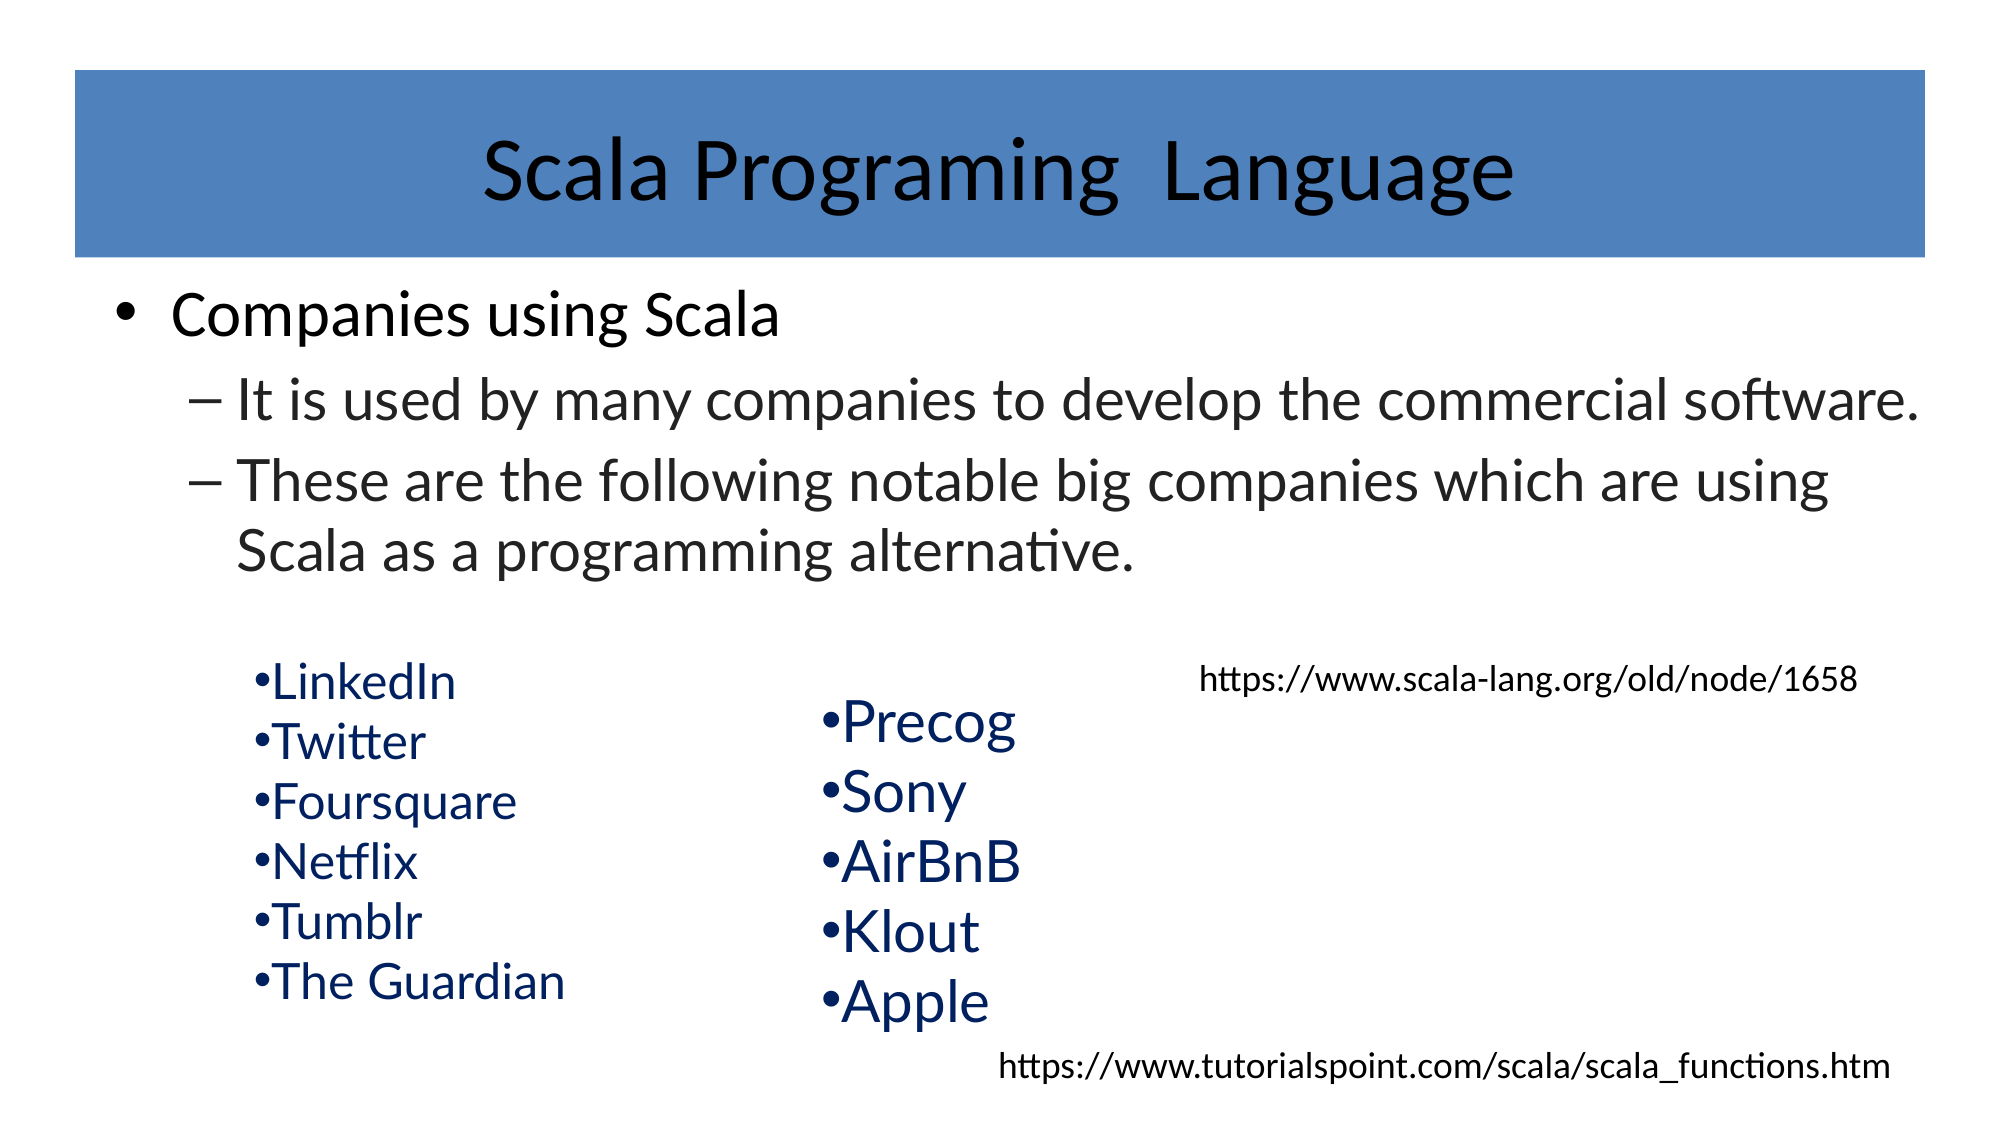

#
Scala Programing  Language
Companies using Scala
It is used by many companies to develop the commercial software.
These are the following notable big companies which are using Scala as a programming alternative.

LinkedIn
Twitter
Foursquare
Netflix
Tumblr
The Guardian

https://www.scala-lang.org/old/node/1658
Precog
Sony
AirBnB
Klout
Apple
https://www.tutorialspoint.com/scala/scala_functions.htm